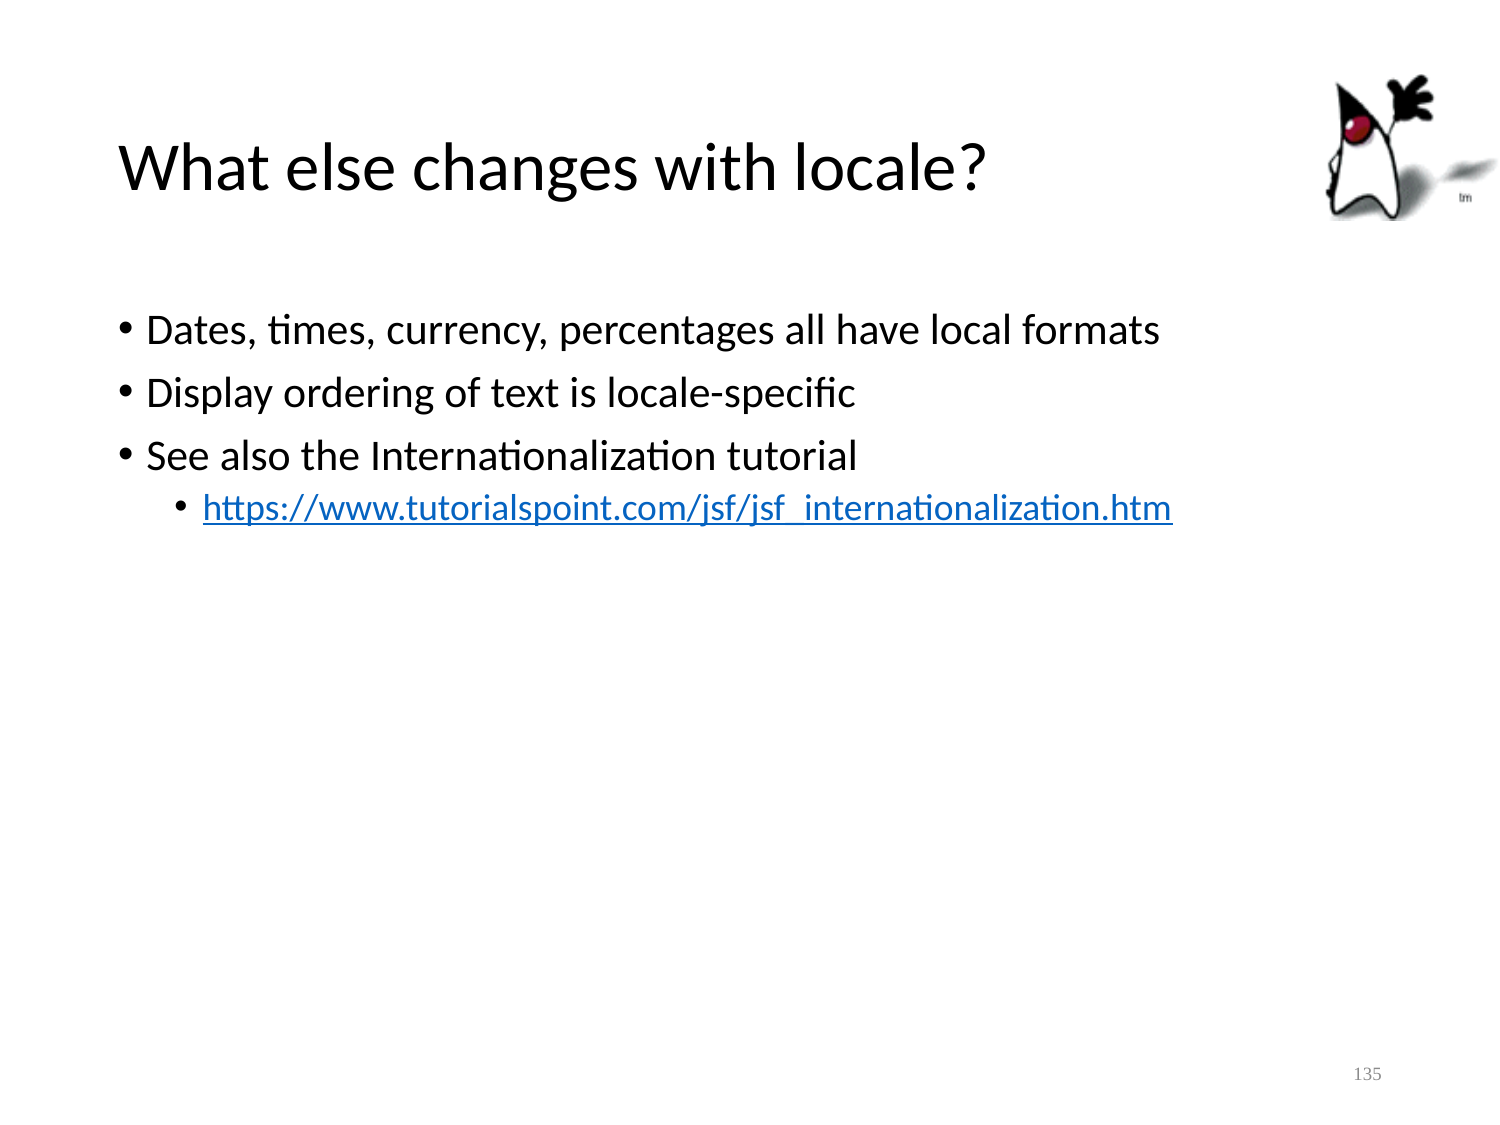

# What else changes with locale?
Dates, times, currency, percentages all have local formats
Display ordering of text is locale-specific
See also the Internationalization tutorial
https://www.tutorialspoint.com/jsf/jsf_internationalization.htm
135